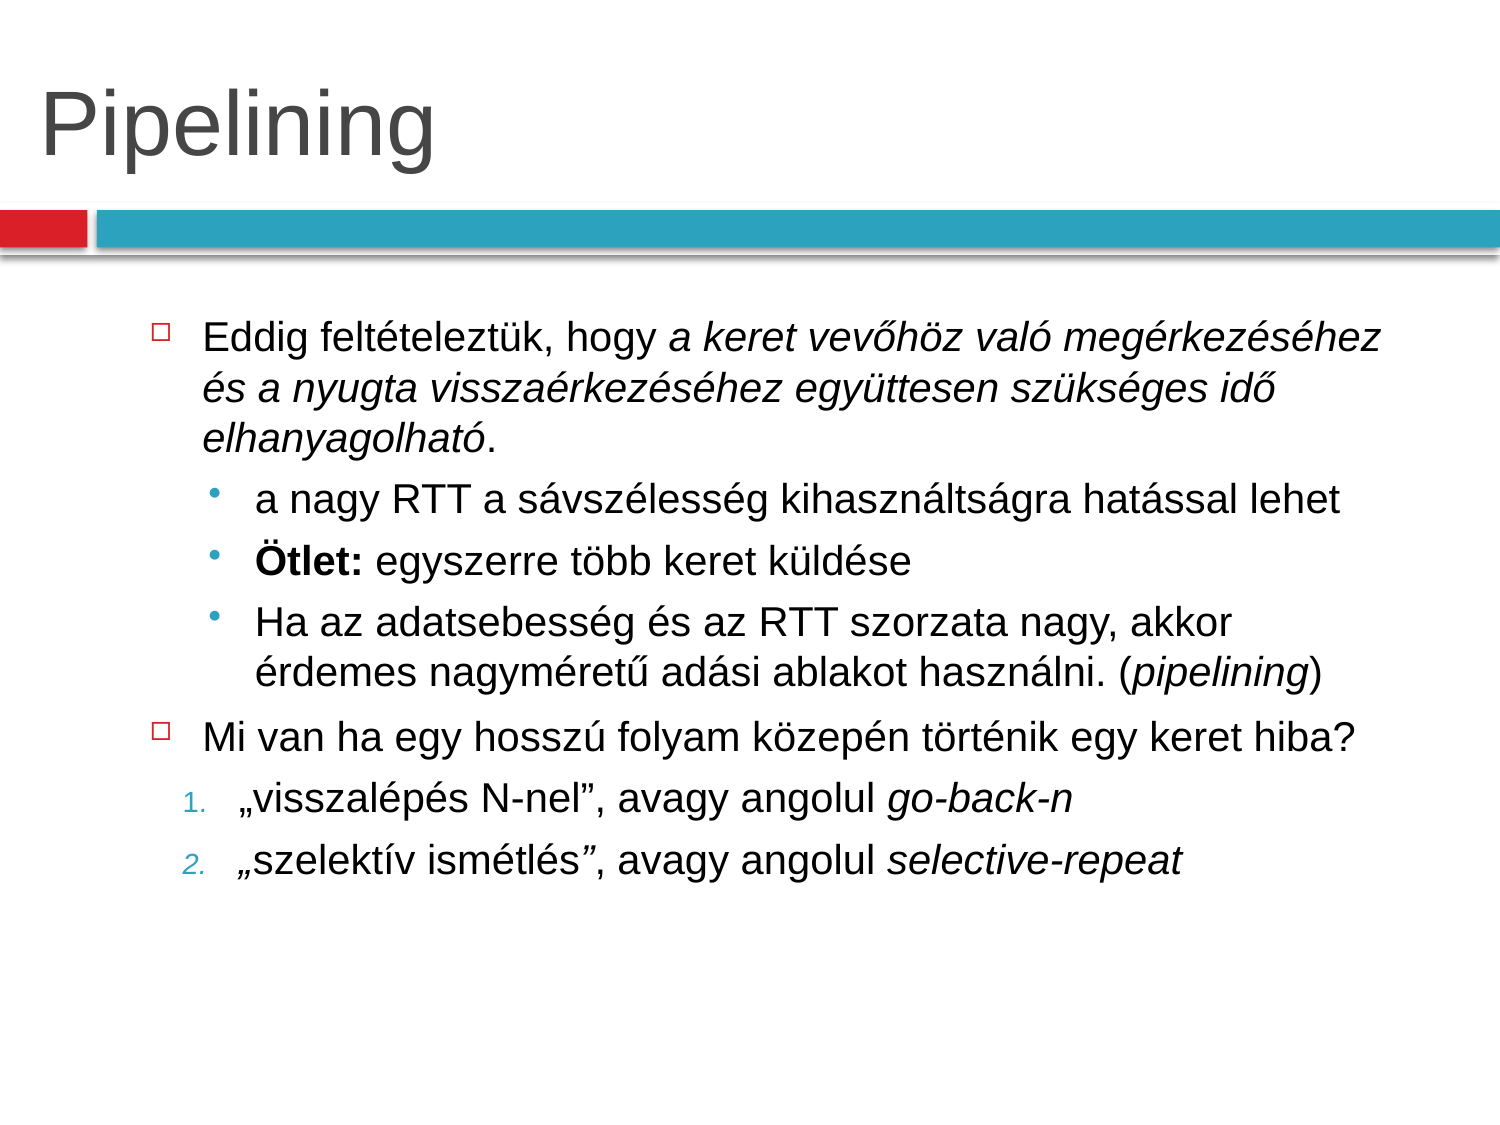

# Pipelining
Eddig feltételeztük, hogy a keret vevőhöz való megérkezéséhez és a nyugta visszaérkezéséhez együttesen szükséges idő elhanyagolható.
a nagy RTT a sávszélesség kihasználtságra hatással lehet
Ötlet: egyszerre több keret küldése
Ha az adatsebesség és az RTT szorzata nagy, akkor érdemes nagyméretű adási ablakot használni. (pipelining)
Mi van ha egy hosszú folyam közepén történik egy keret hiba?
„visszalépés N-nel”, avagy angolul go-back-n
„szelektív ismétlés”, avagy angolul selective-repeat